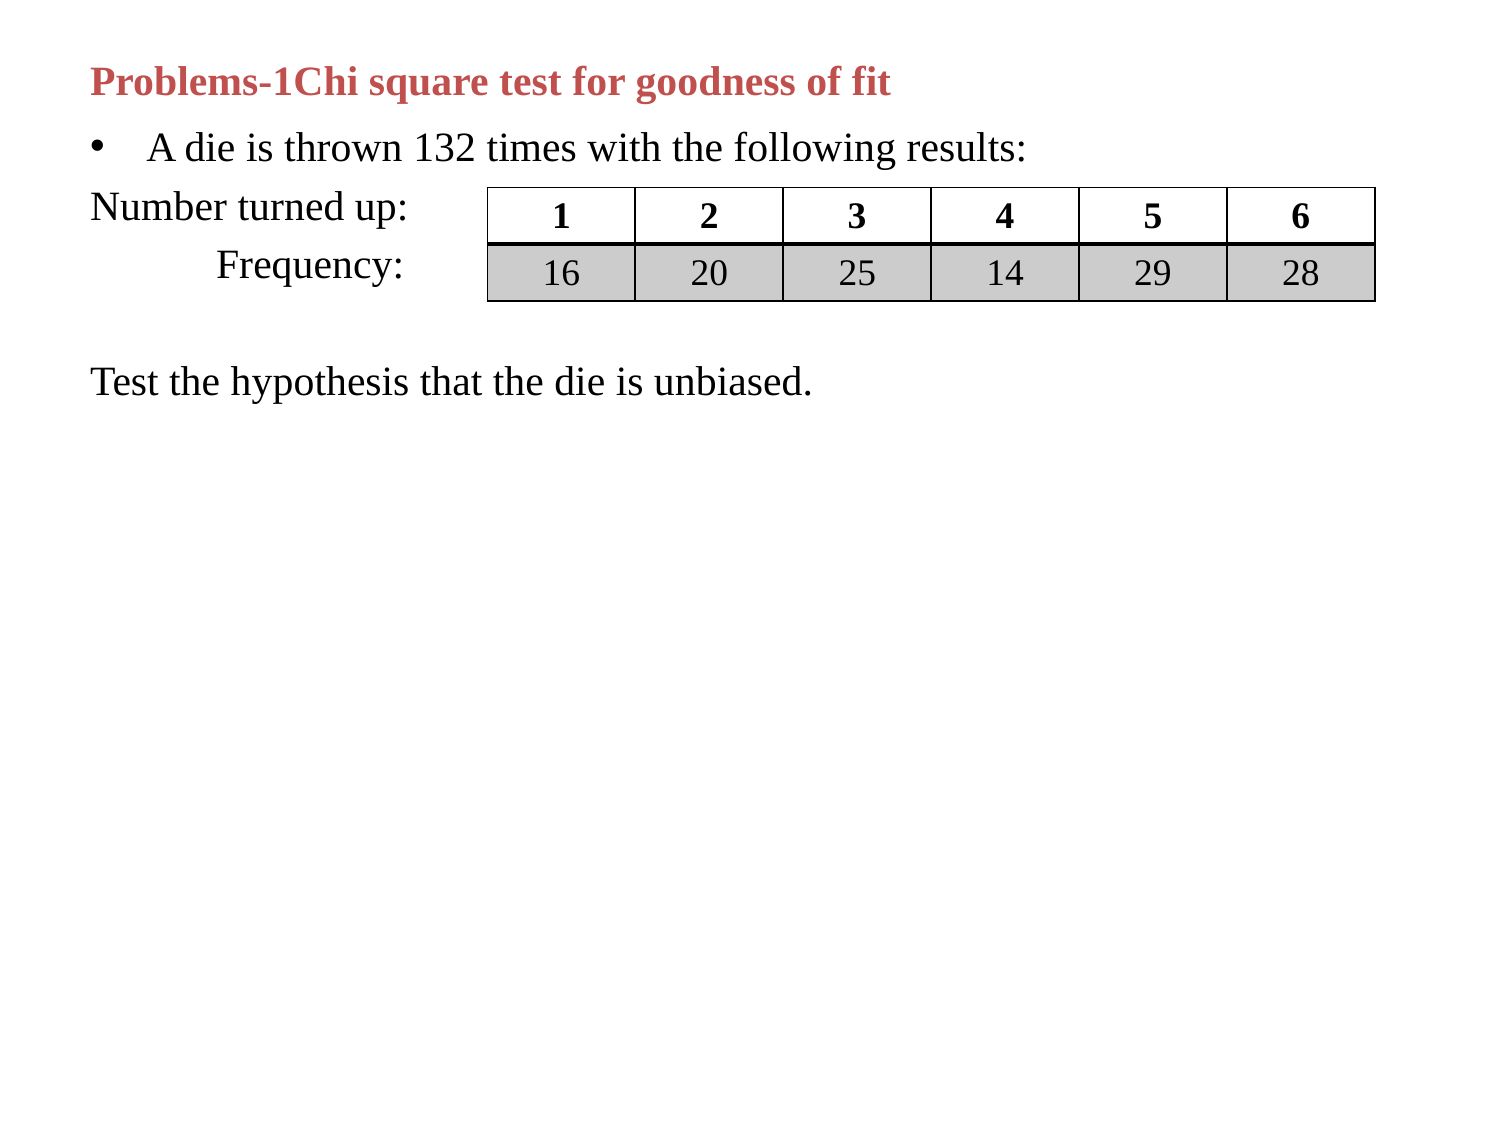

# Problems-1Chi square test for goodness of fit
A die is thrown 132 times with the following results:
Number turned up:
            Frequency:

Test the hypothesis that the die is unbiased.
| 1 | 2 | 3 | 4 | 5 | 6 |
| --- | --- | --- | --- | --- | --- |
| 16 | 20 | 25 | 14 | 29 | 28 |